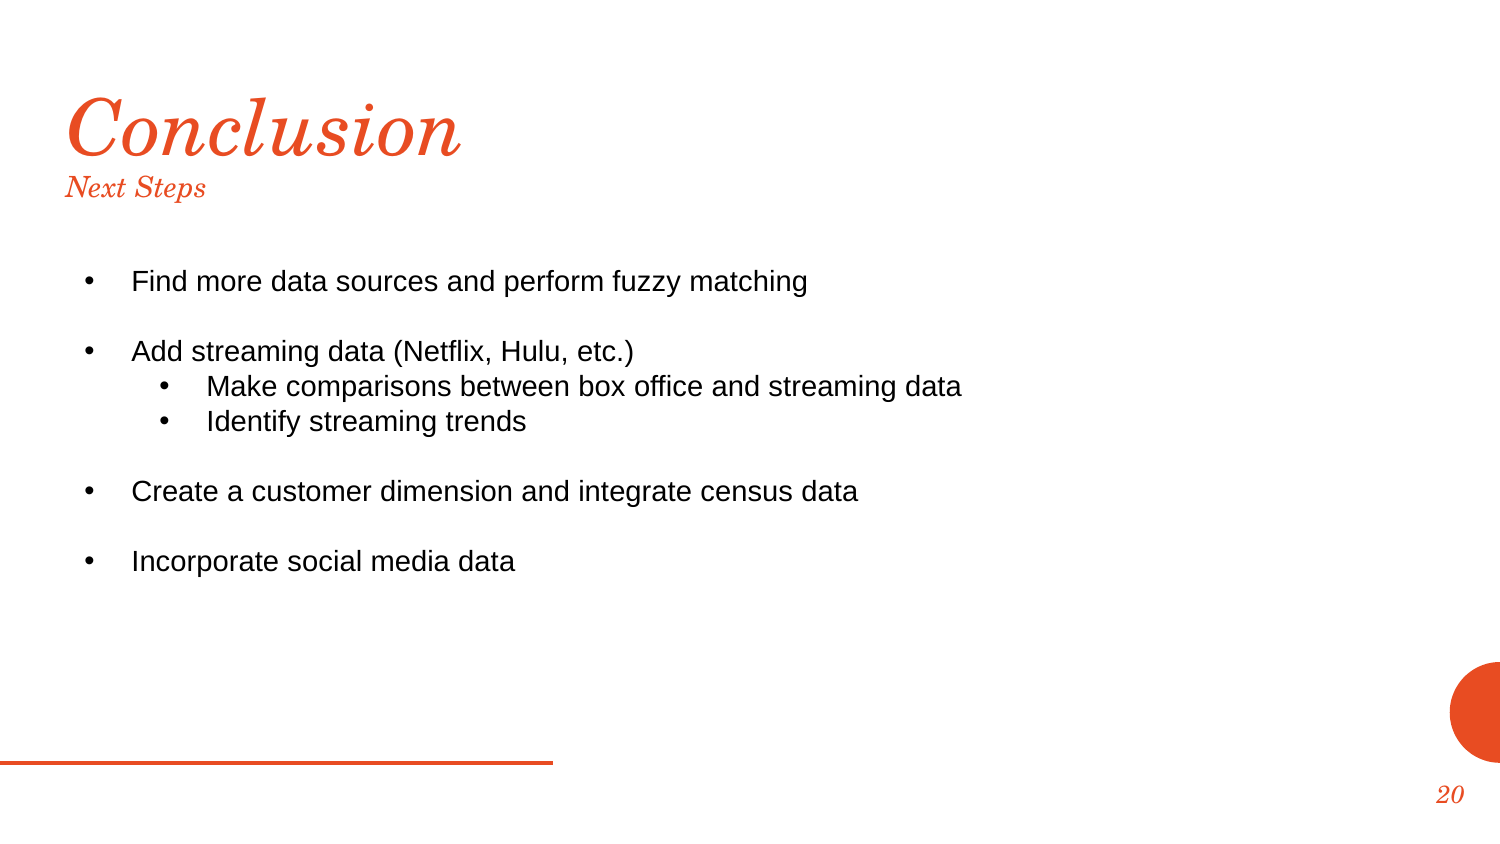

# Conclusion Next Steps
Find more data sources and perform fuzzy matching

Add streaming data (Netflix, Hulu, etc.)
Make comparisons between box office and streaming data
Identify streaming trends

Create a customer dimension and integrate census data

Incorporate social media data
20